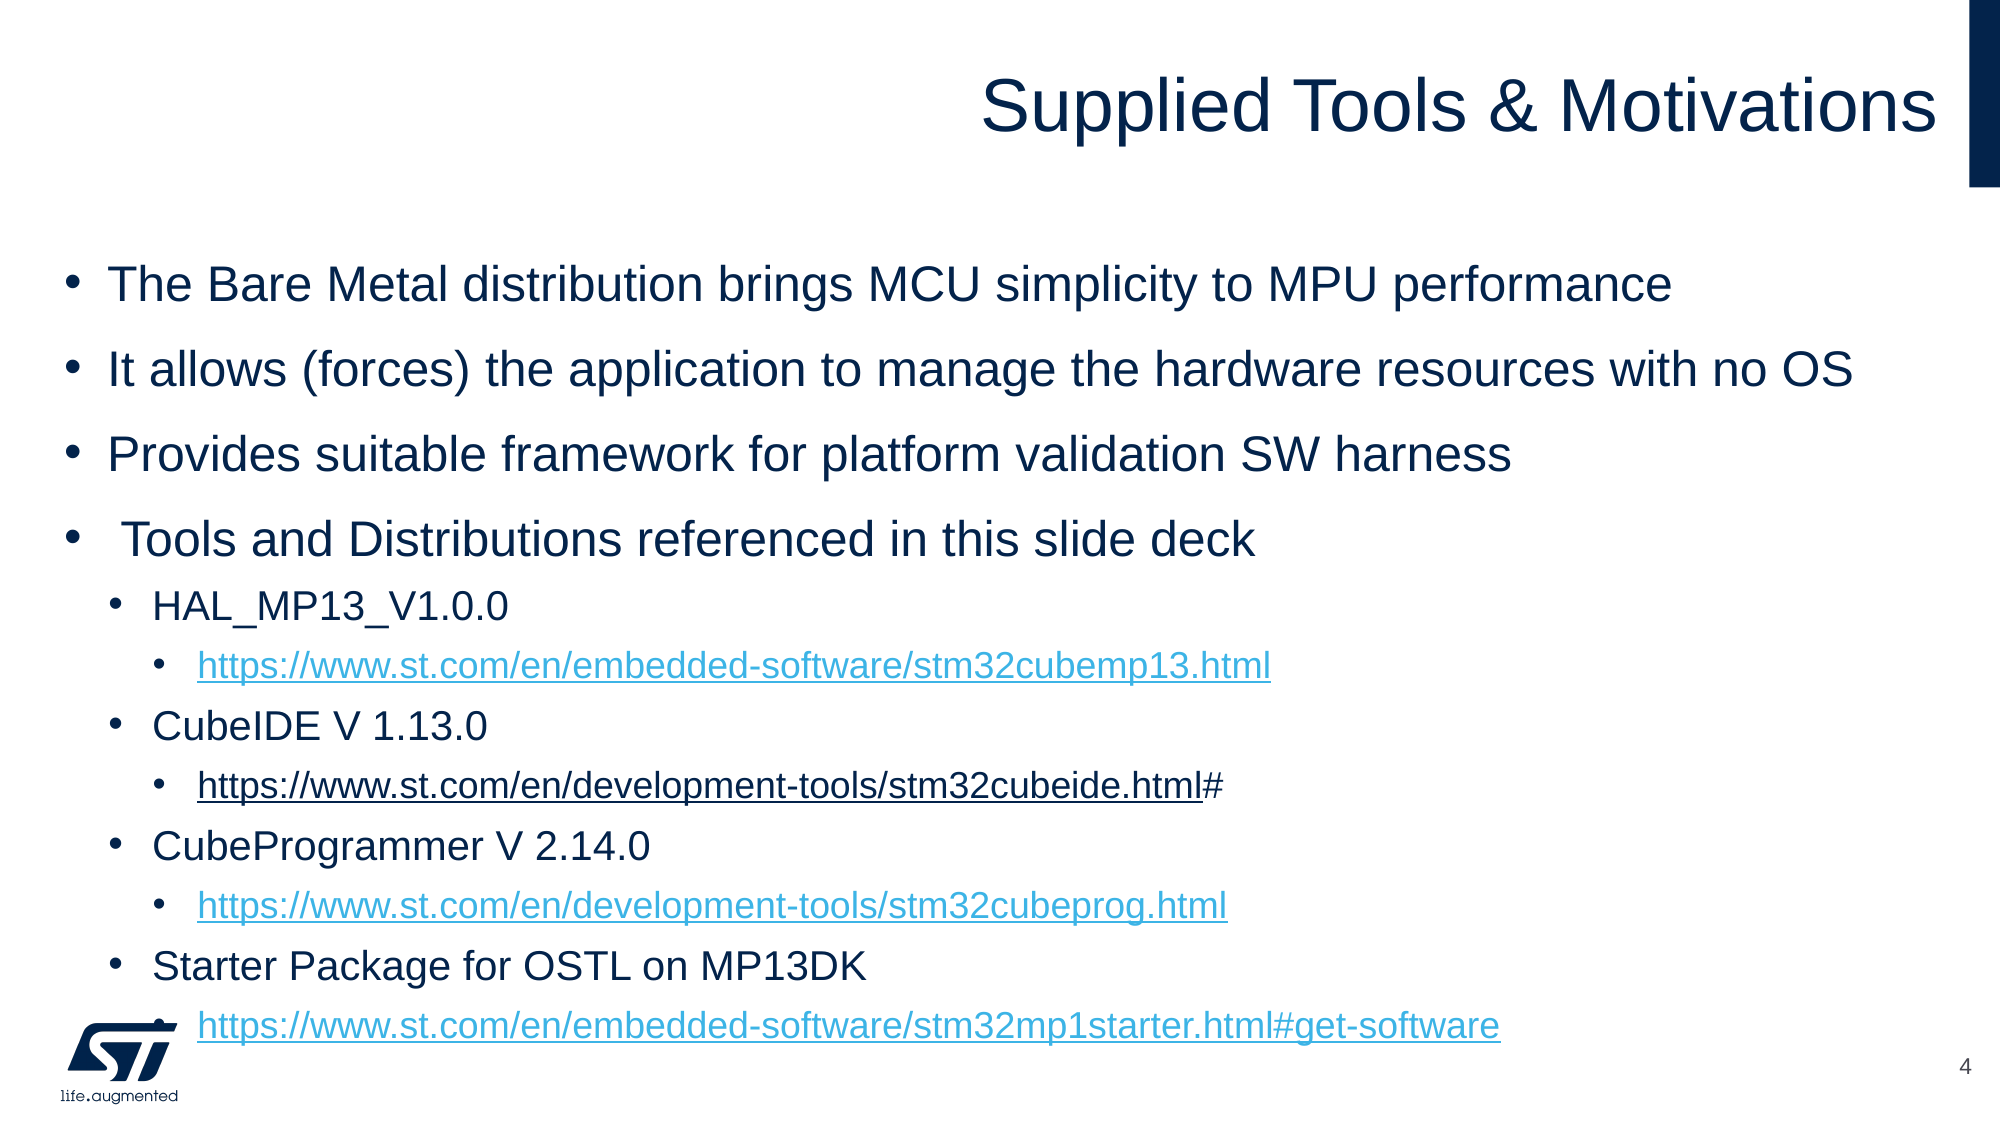

# Supplied Tools & Motivations
The Bare Metal distribution brings MCU simplicity to MPU performance
It allows (forces) the application to manage the hardware resources with no OS
Provides suitable framework for platform validation SW harness
Tools and Distributions referenced in this slide deck
HAL_MP13_V1.0.0
https://www.st.com/en/embedded-software/stm32cubemp13.html
CubeIDE V 1.13.0
https://www.st.com/en/development-tools/stm32cubeide.html#
CubeProgrammer V 2.14.0
https://www.st.com/en/development-tools/stm32cubeprog.html
Starter Package for OSTL on MP13DK
https://www.st.com/en/embedded-software/stm32mp1starter.html#get-software

4